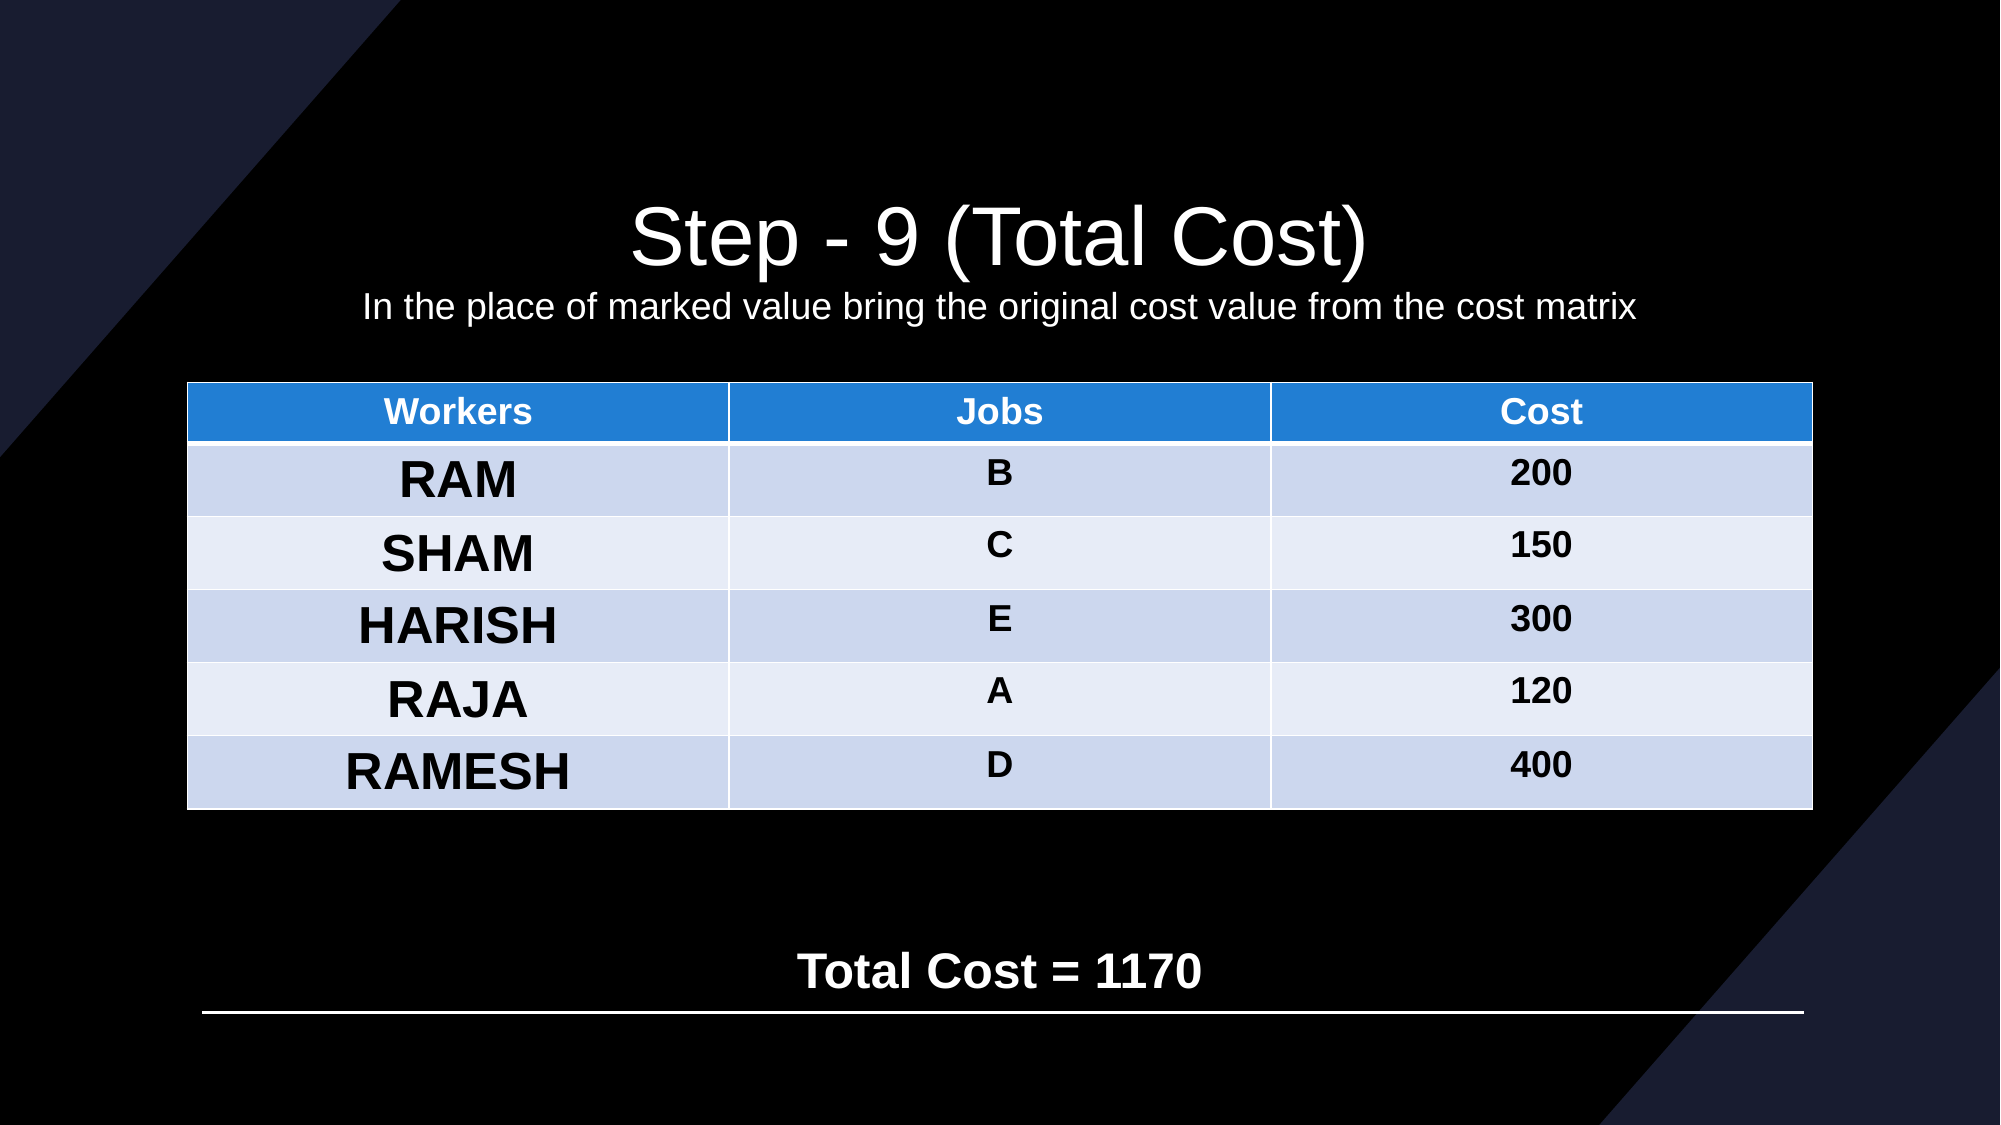

# Step - 9 (Total Cost) In the place of marked value bring the original cost value from the cost matrix
| Workers | Jobs | Cost |
| --- | --- | --- |
| RAM​ | B | 200 |
| SHAM​ | C | 150 |
| HARISH​ | E | 300 |
| RAJA​ | A | 120 |
| RAMESH​ | D | 400 |
Total Cost = 1170